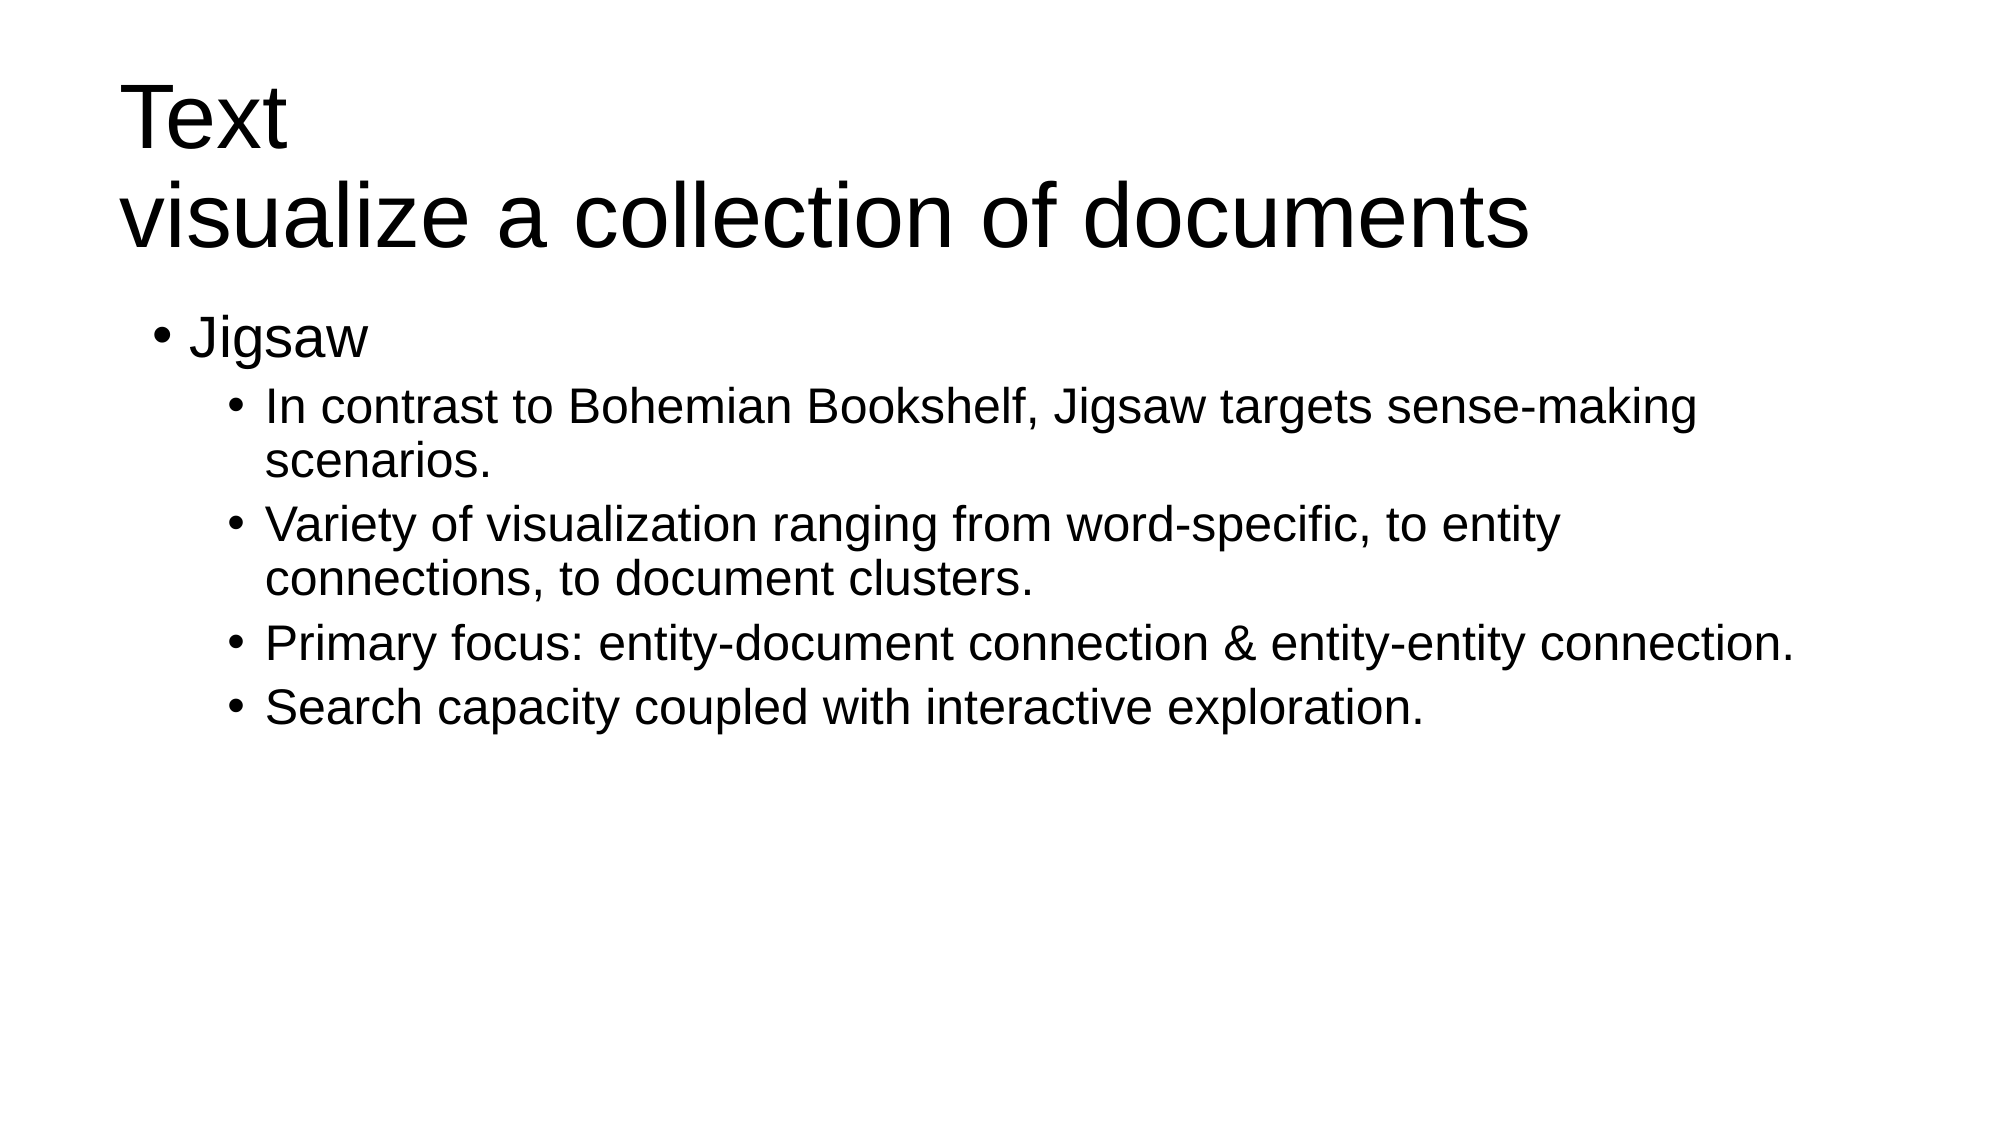

# Text visualize a collection of documents
Jigsaw
In contrast to Bohemian Bookshelf, Jigsaw targets sense-making scenarios.
Variety of visualization ranging from word-specific, to entity connections, to document clusters.
Primary focus: entity-document connection & entity-entity connection.
Search capacity coupled with interactive exploration.